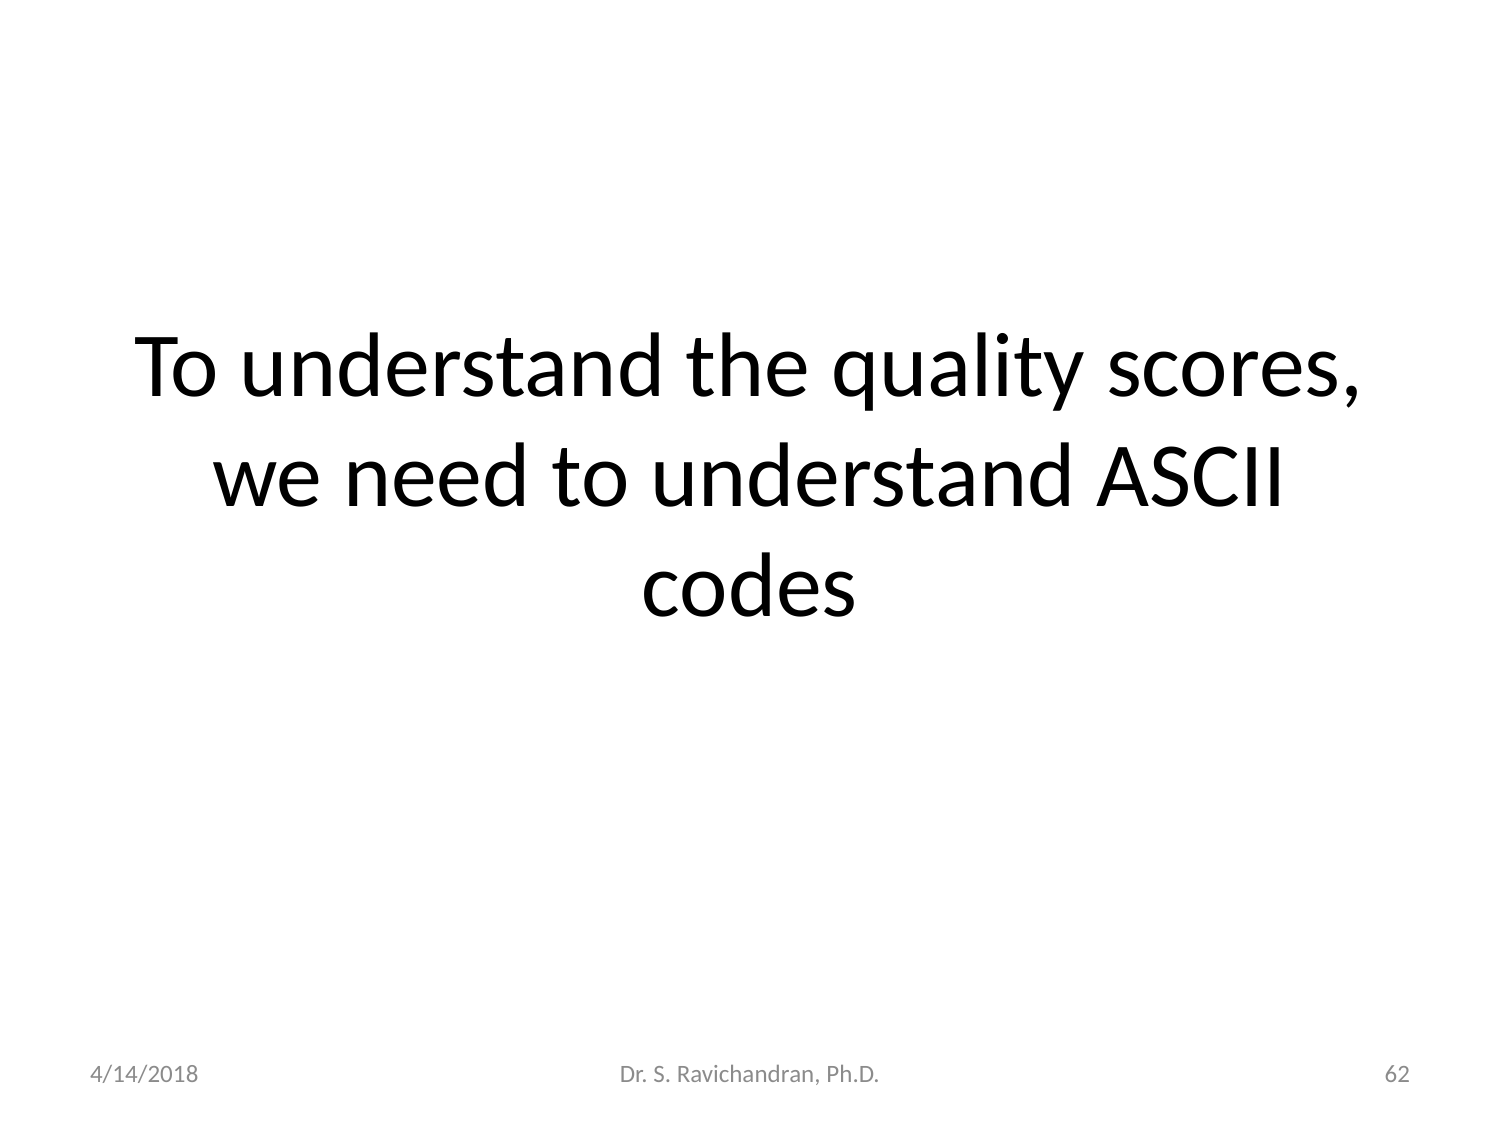

# To understand the quality scores, we need to understand ASCII codes

4/14/2018
Dr. S. Ravichandran, Ph.D.
62